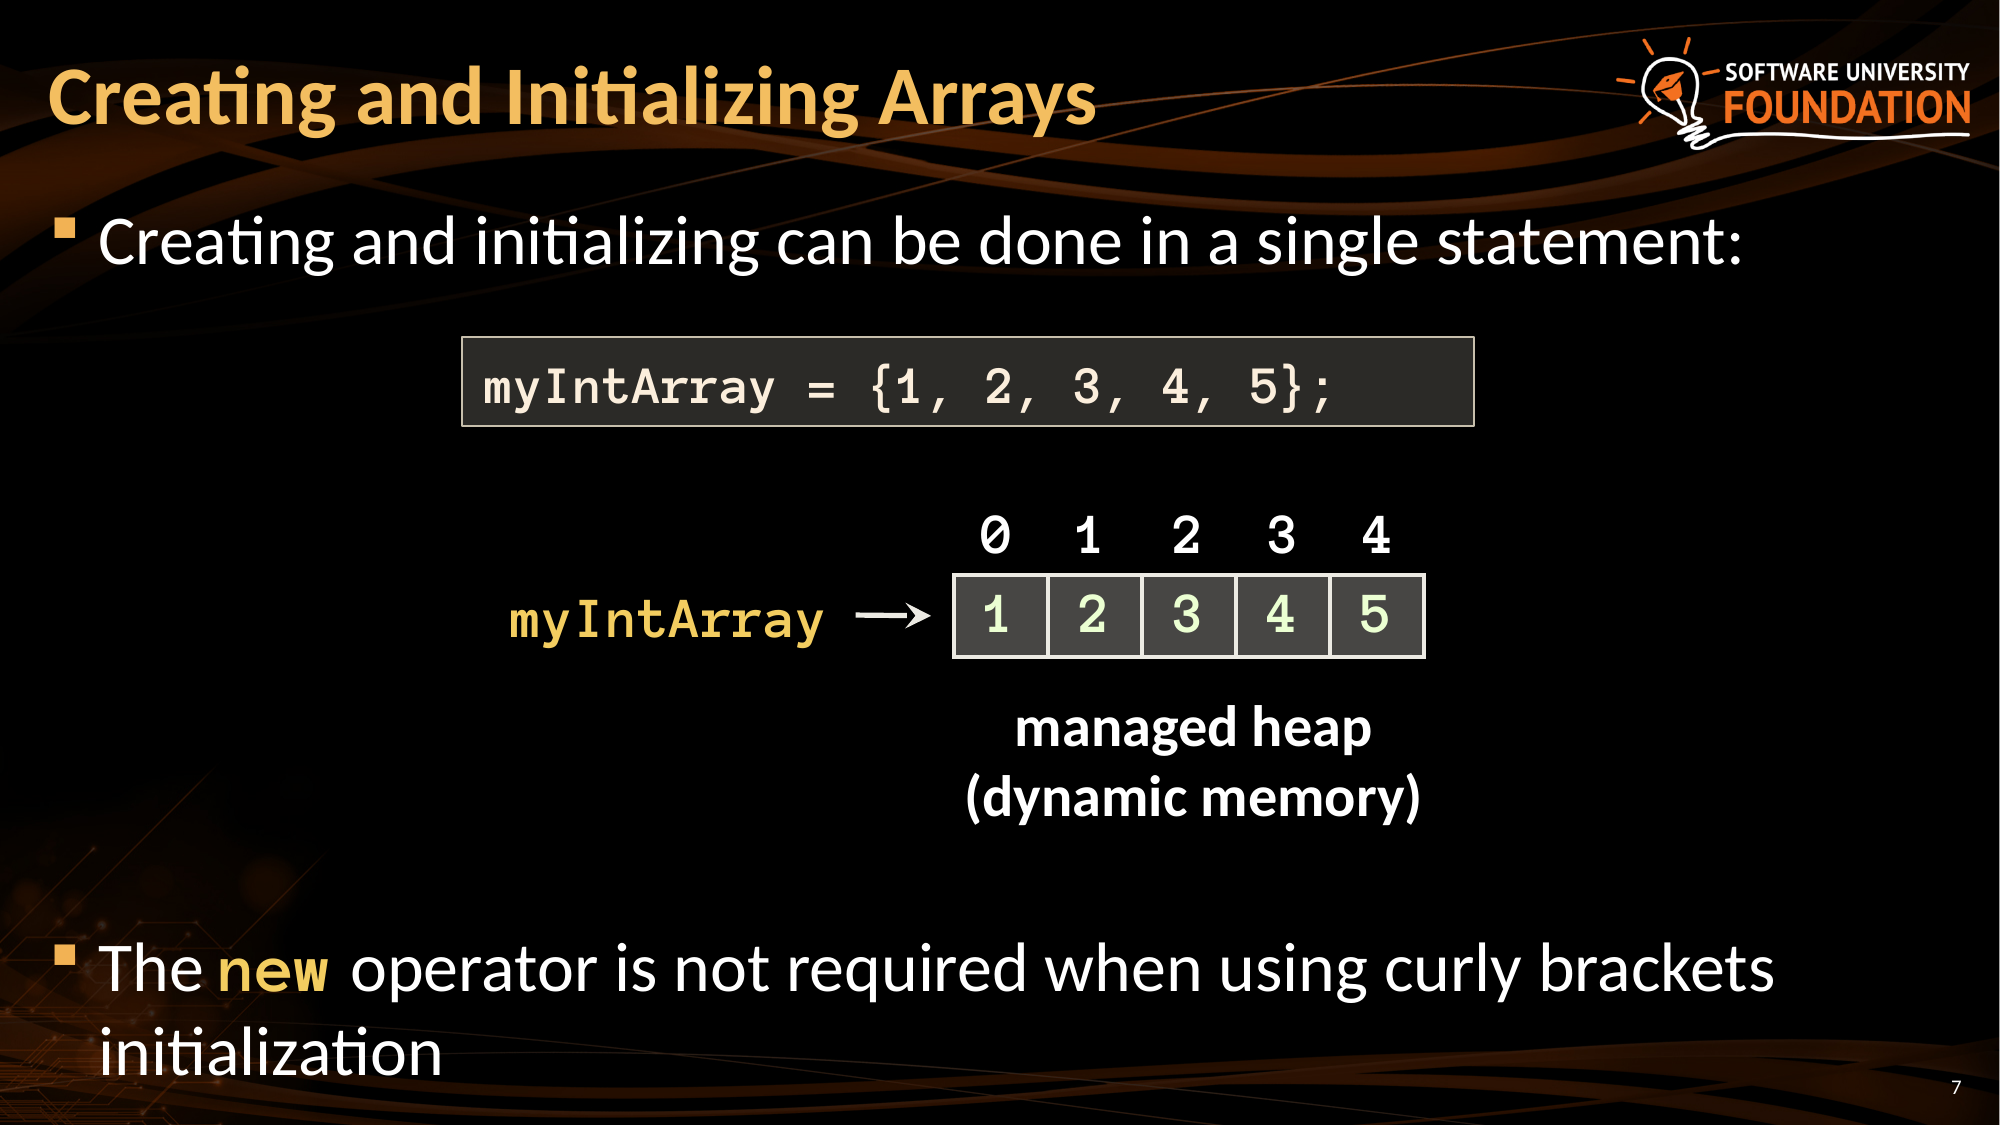

# Creating and Initializing Arrays
Creating and initializing can be done in a single statement:

The new operator is not required when using curly brackets initialization
myIntArray = {1, 2, 3, 4, 5};
0  1  2  3  4
myIntArray
| 1 | 2 | 3 | 4 | 5 |
| --- | --- | --- | --- | --- |

managed heap
(dynamic memory)
7